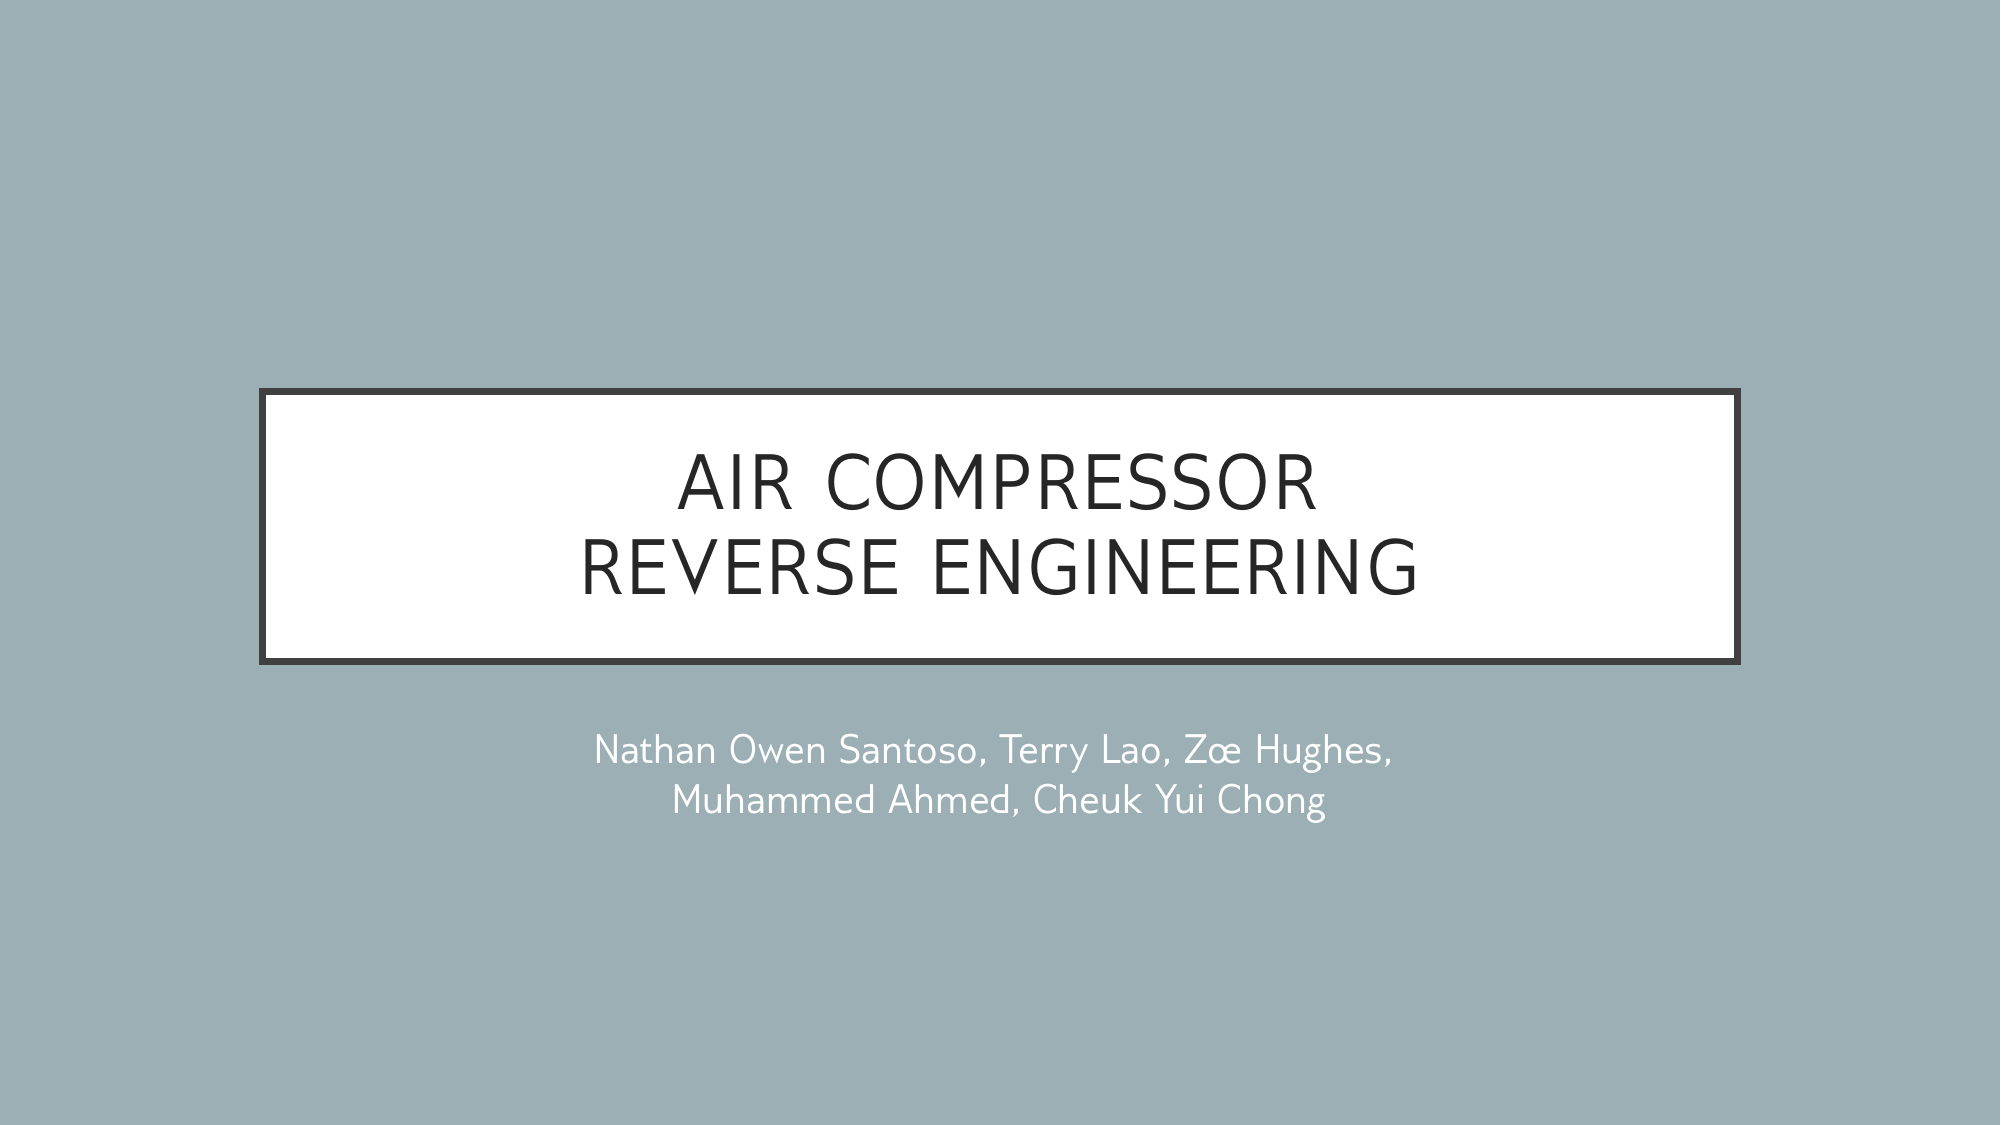

# AIR COMPRESSOR REVERSE ENGINEERING
Nathan Owen Santoso, Terry Lao, Zoe Hughes,
Muhammed Ahmed, Cheuk Yui Chong